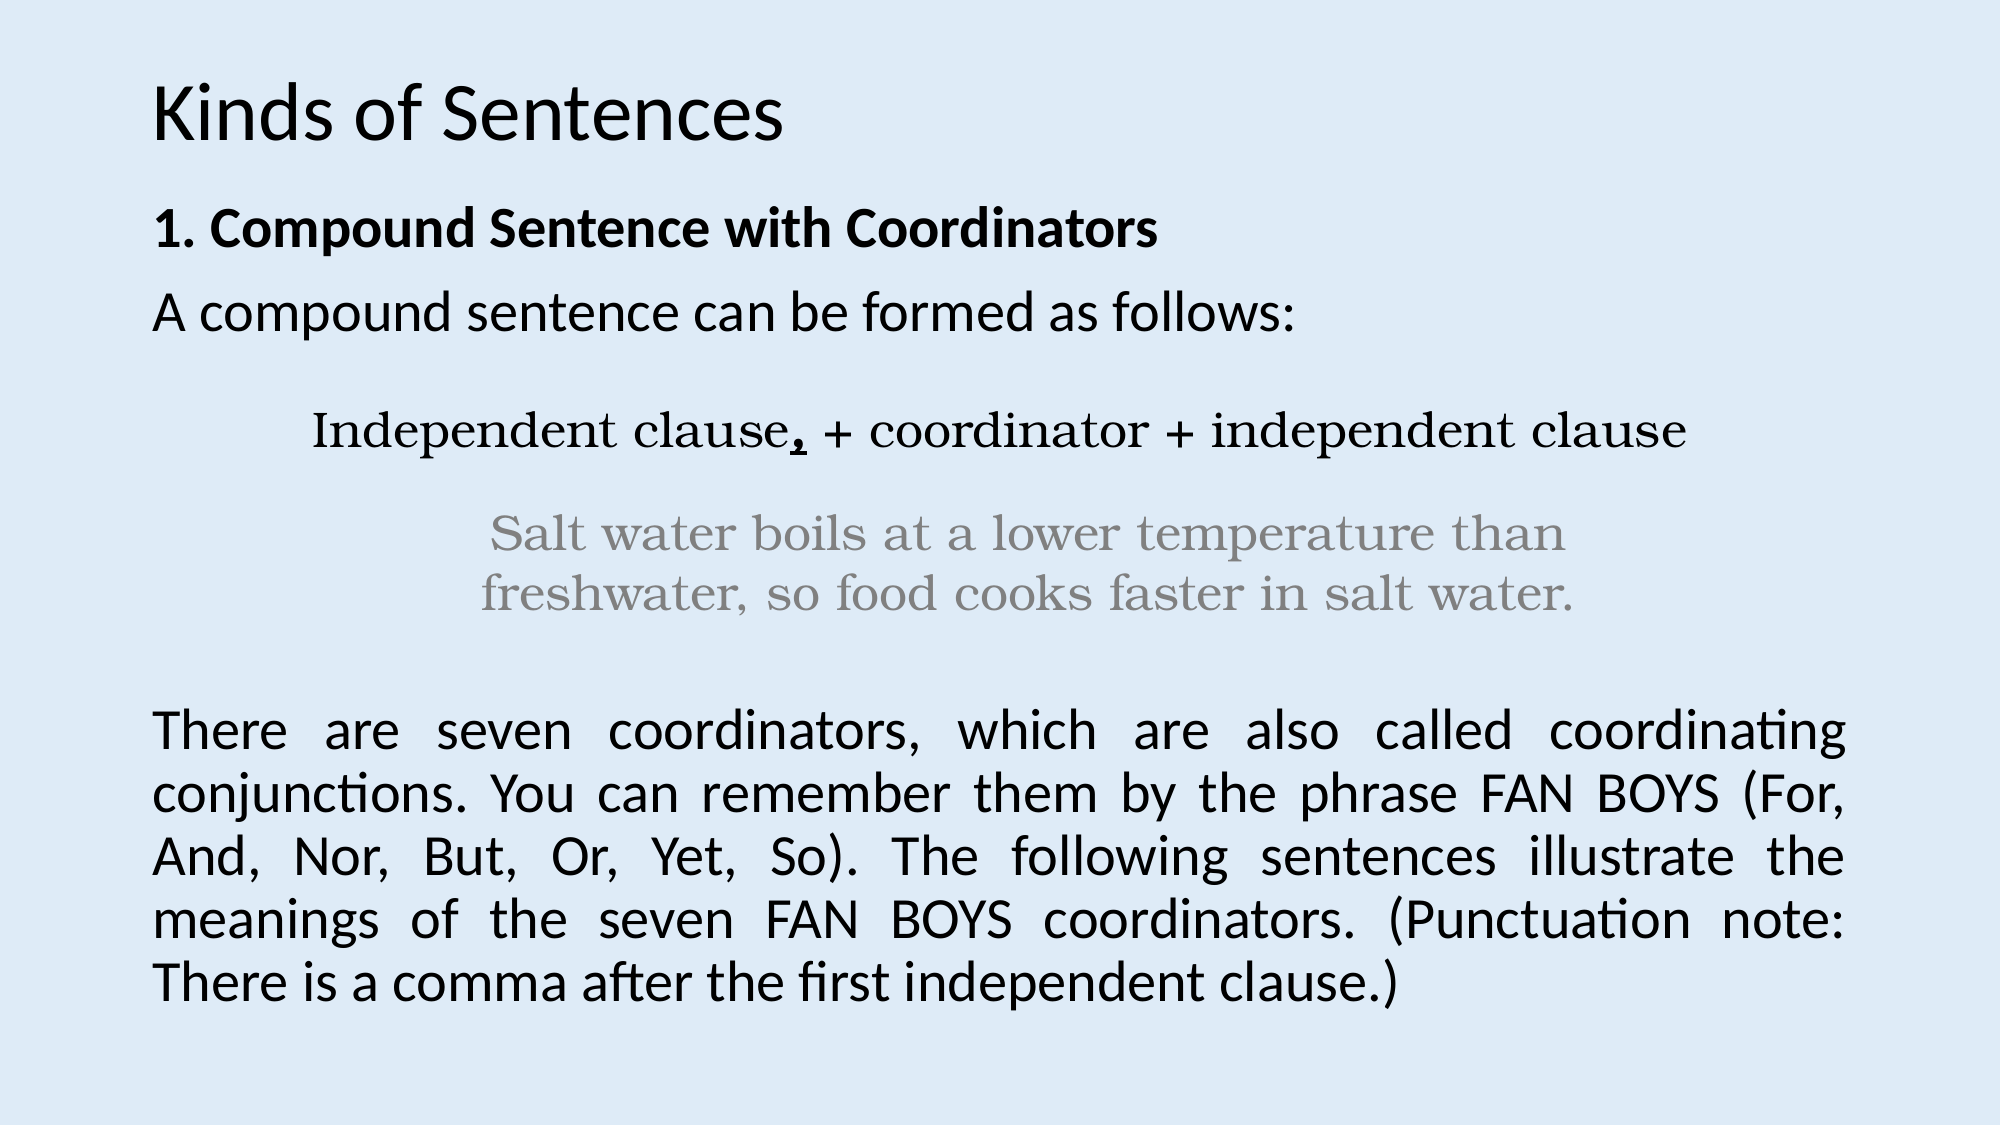

# Kinds of Sentences
1. Compound Sentence with Coordinators
A compound sentence can be formed as follows:

There are seven coordinators, which are also called coordinating conjunctions. You can remember them by the phrase FAN BOYS (For, And, Nor, But, Or, Yet, So). The following sentences illustrate the meanings of the seven FAN BOYS coordinators. (Punctuation note: There is a comma after the first independent clause.)
Independent clause, + coordinator + independent clause
Salt water boils at a lower temperature than freshwater, so food cooks faster in salt water.